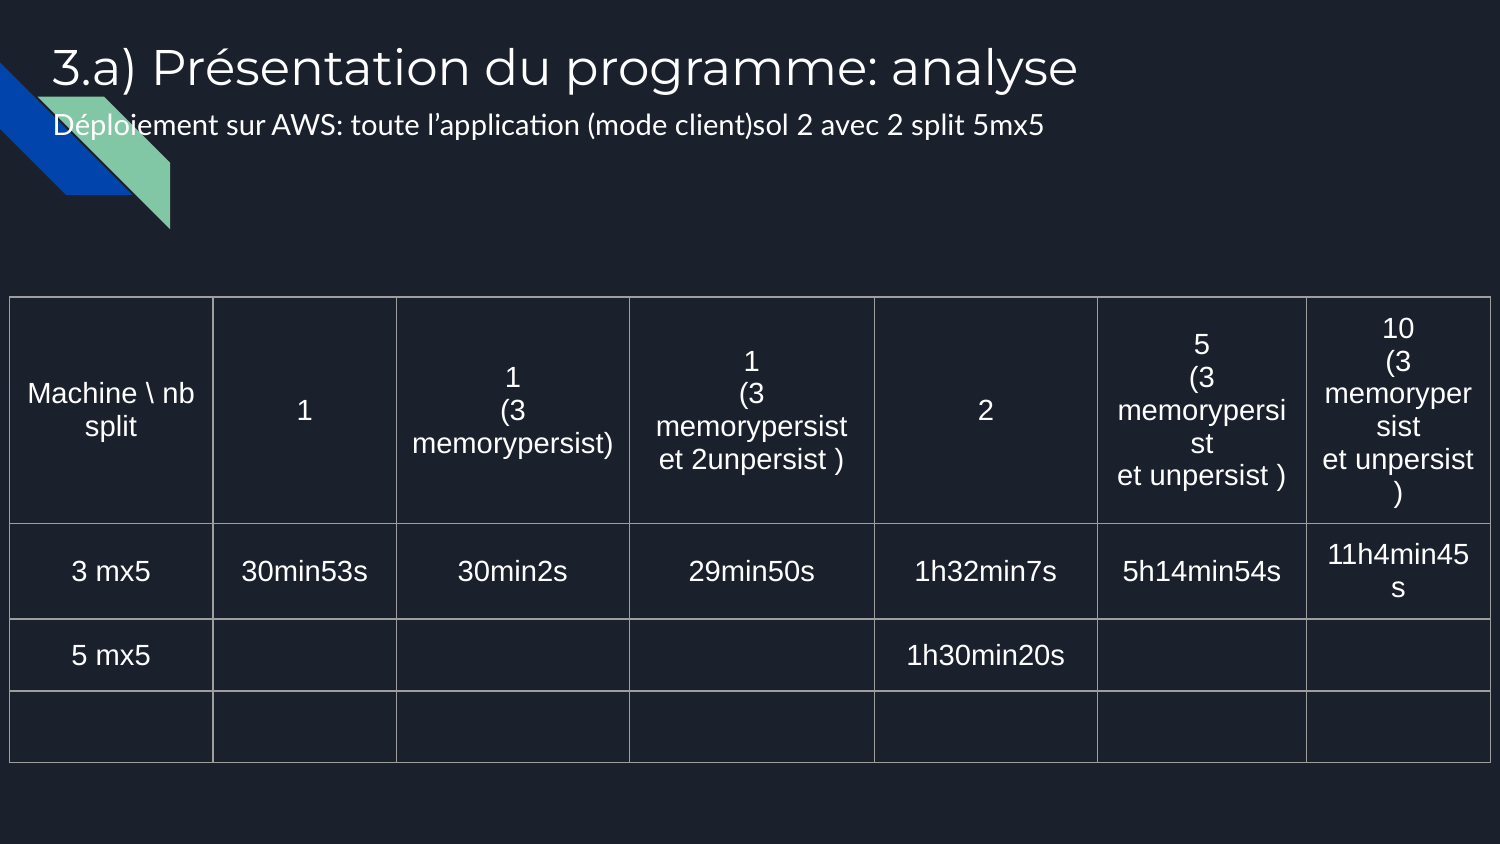

# 3.a) Présentation du programme: analyse
Déploiement sur AWS: toute l’application (mode client)sol 2 avec 2 split 5mx5
| Machine \ nb split | 1 | 1 (3 memorypersist) | 1 (3 memorypersist et 2unpersist ) | 2 | 5 (3 memorypersist et unpersist ) | 10 (3 memorypersist et unpersist ) |
| --- | --- | --- | --- | --- | --- | --- |
| 3 mx5 | 30min53s | 30min2s | 29min50s | 1h32min7s | 5h14min54s | 11h4min45s |
| 5 mx5 |  |  |  | 1h30min20s |  |  |
|  |  |  |  |  |  |  |